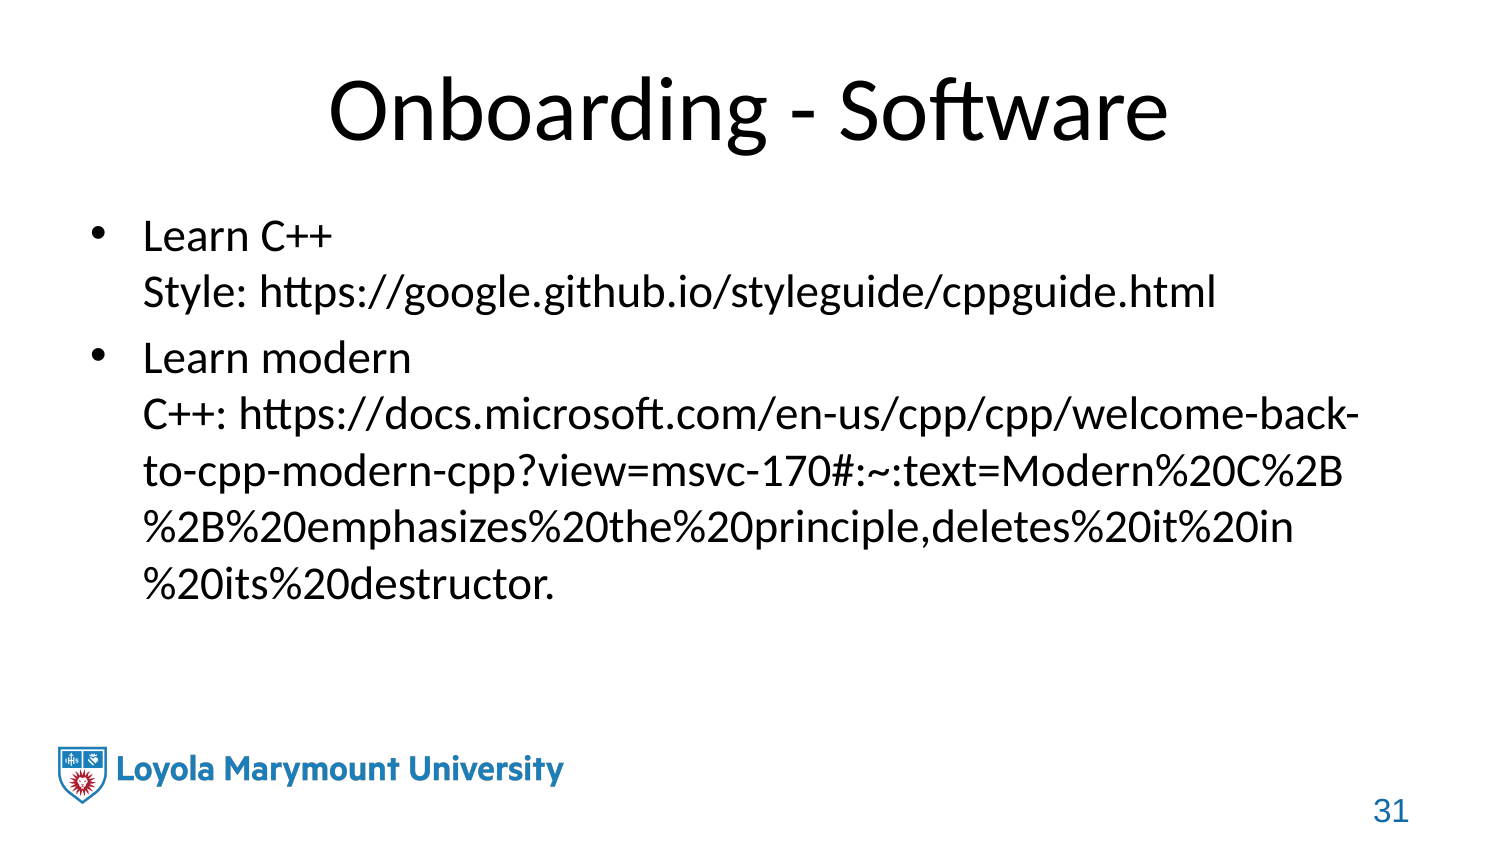

# Onboarding - Software
Learn C++ Style: https://google.github.io/styleguide/cppguide.html
Learn modern C++: https://docs.microsoft.com/en-us/cpp/cpp/welcome-back-to-cpp-modern-cpp?view=msvc-170#:~:text=Modern%20C%2B%2B%20emphasizes%20the%20principle,deletes%20it%20in%20its%20destructor.
31